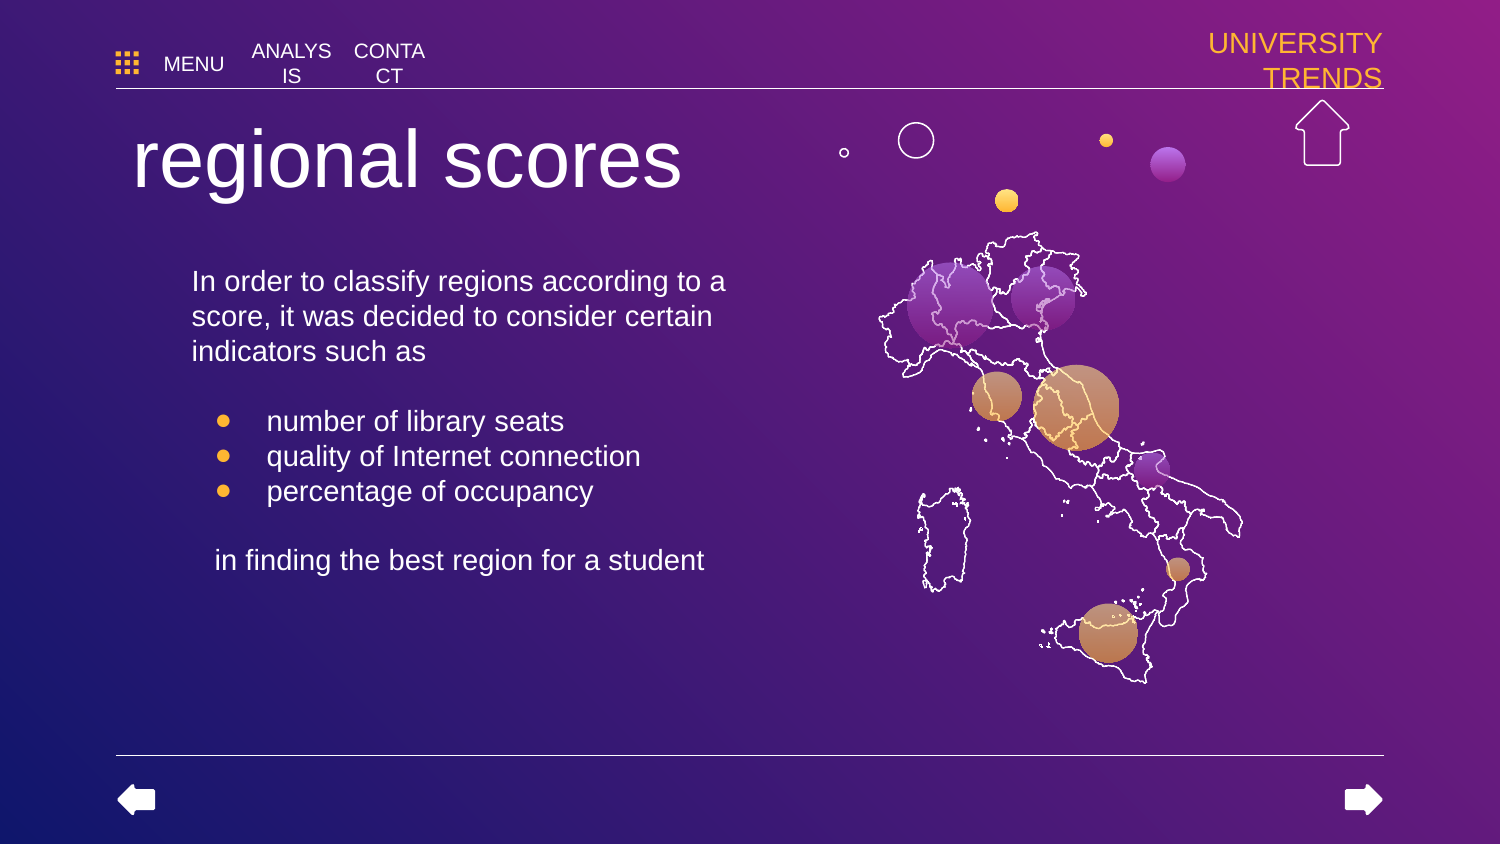

UNIVERSITY TRENDS
MENU
ANALYSIS
CONTACT

# regional scores

In order to classify regions according to a score, it was decided to consider certain indicators such as

number of library seats
quality of Internet connection
percentage of occupancy

in finding the best region for a student